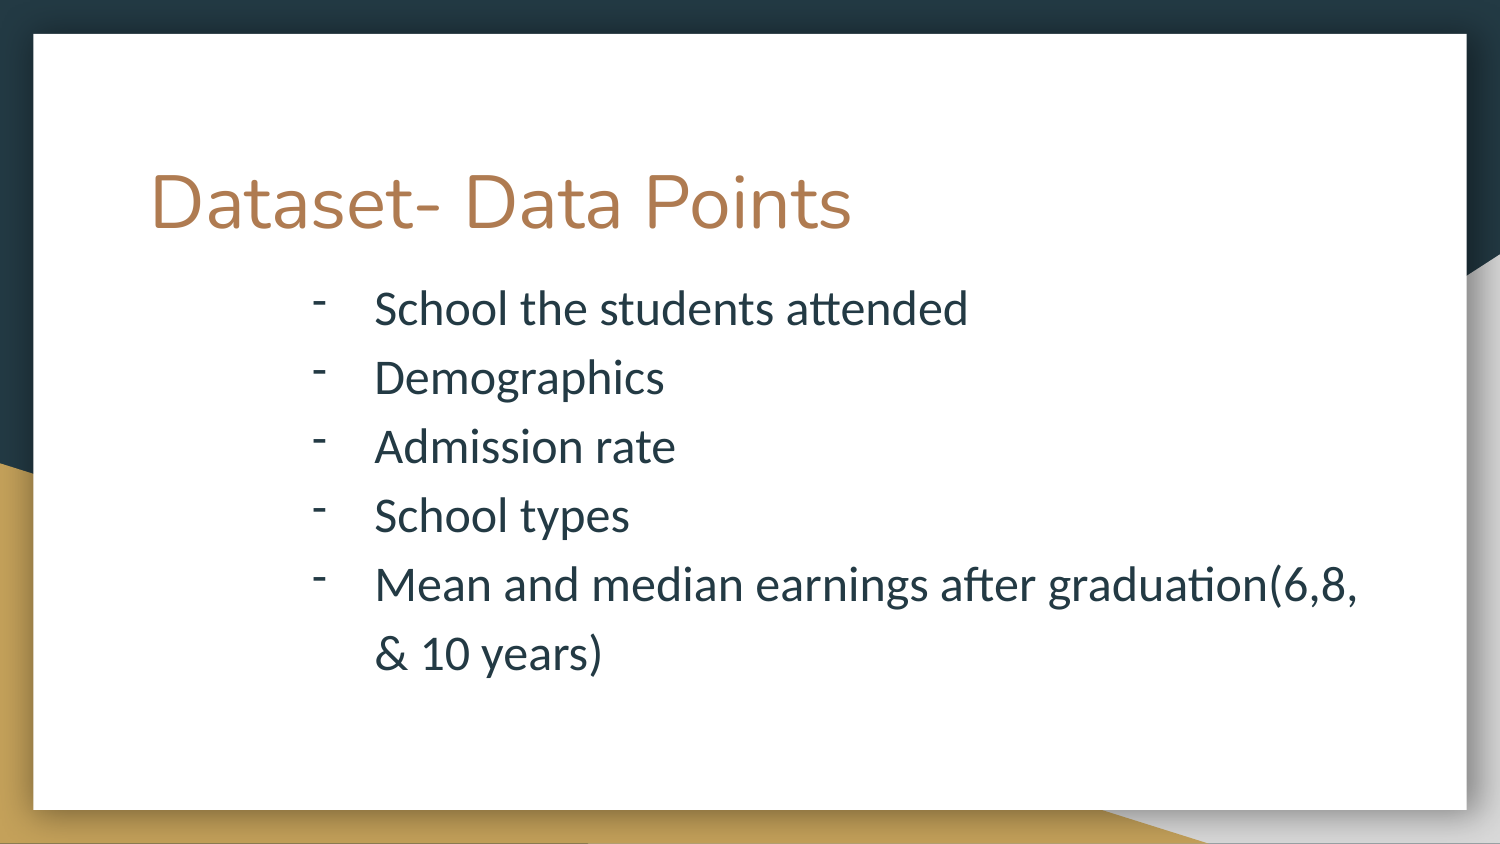

# Dataset- Data Points
School the students attended
Demographics
Admission rate
School types
Mean and median earnings after graduation(6,8, & 10 years)